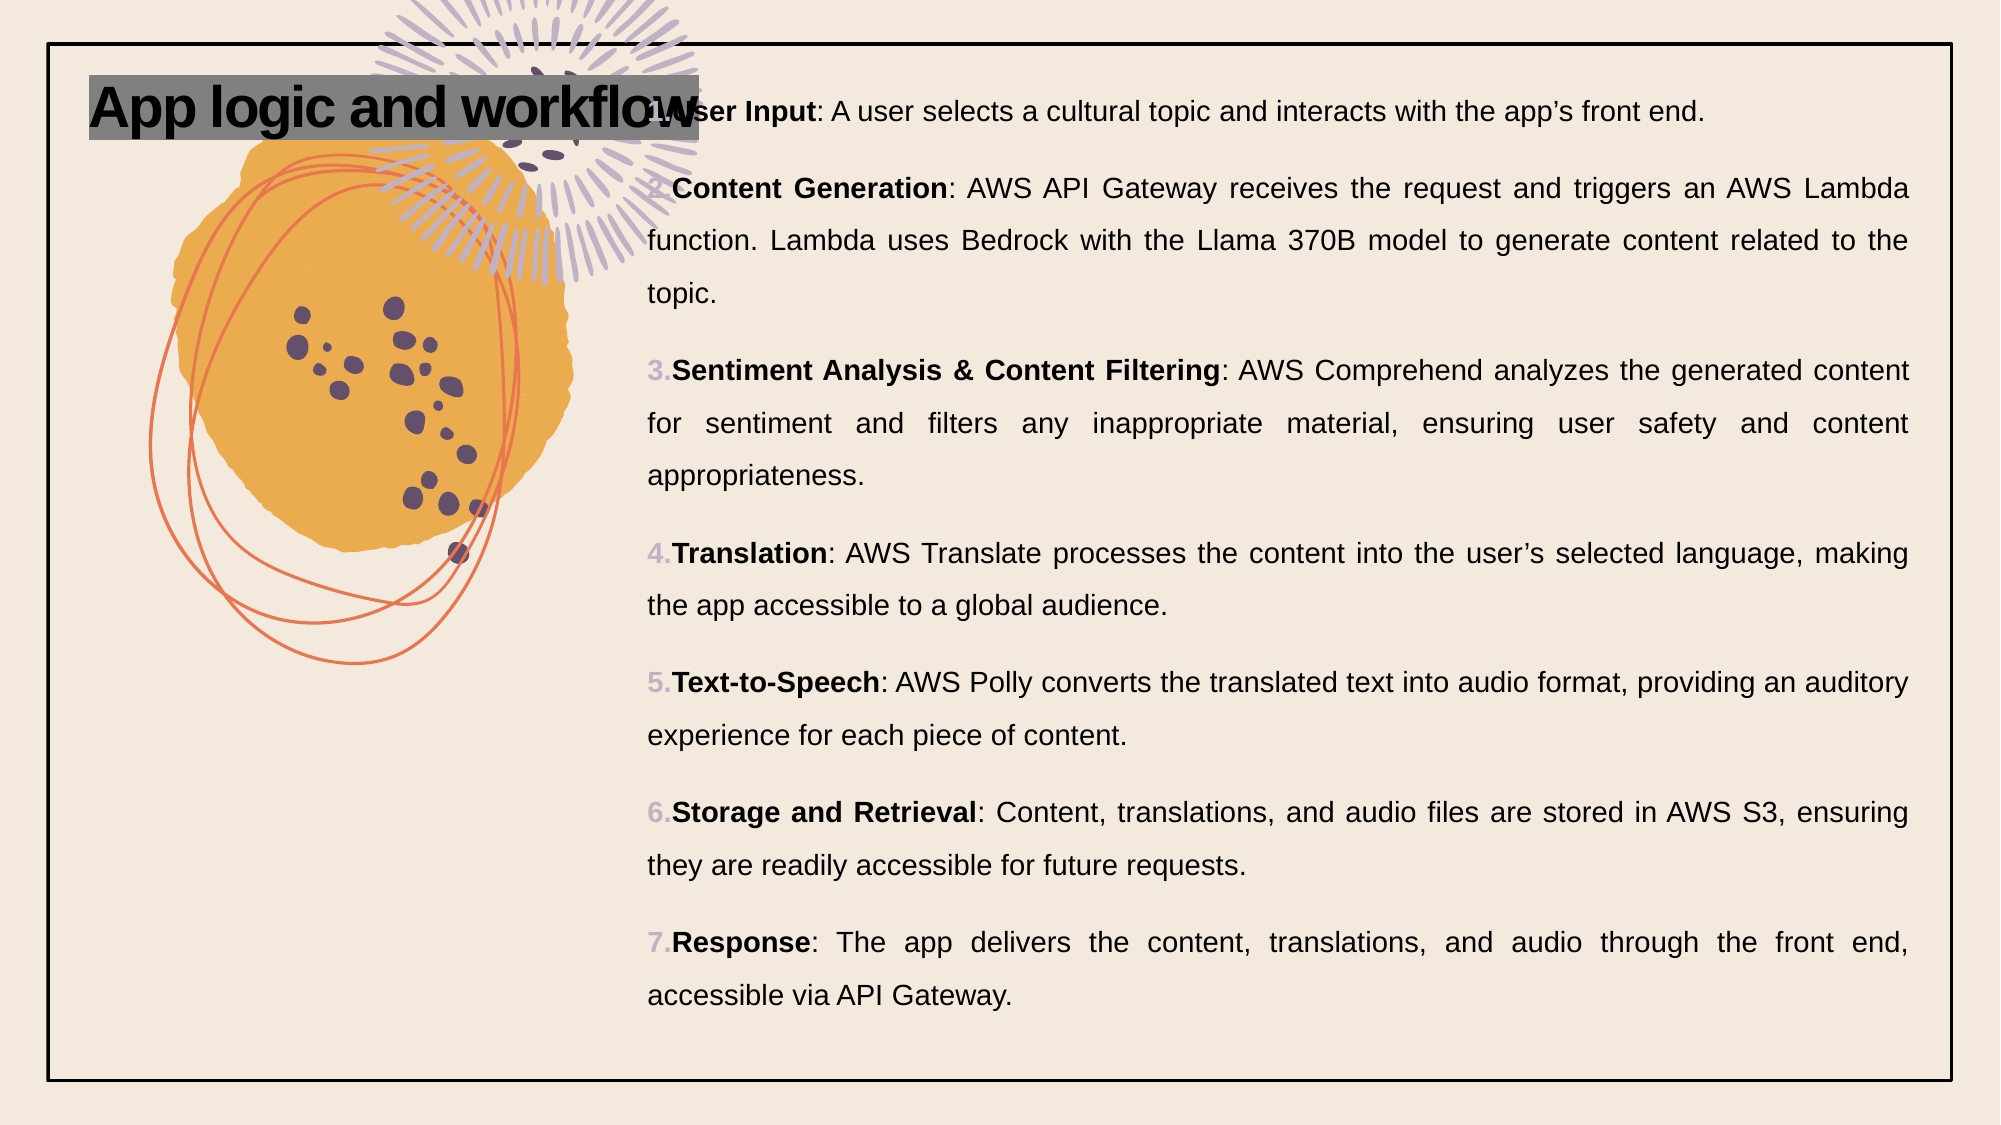

User Input: A user selects a cultural topic and interacts with the app’s front end.
Content Generation: AWS API Gateway receives the request and triggers an AWS Lambda function. Lambda uses Bedrock with the Llama 370B model to generate content related to the topic.
Sentiment Analysis & Content Filtering: AWS Comprehend analyzes the generated content for sentiment and filters any inappropriate material, ensuring user safety and content appropriateness.
Translation: AWS Translate processes the content into the user’s selected language, making the app accessible to a global audience.
Text-to-Speech: AWS Polly converts the translated text into audio format, providing an auditory experience for each piece of content.
Storage and Retrieval: Content, translations, and audio files are stored in AWS S3, ensuring they are readily accessible for future requests.
Response: The app delivers the content, translations, and audio through the front end, accessible via API Gateway.

# App logic and workflow